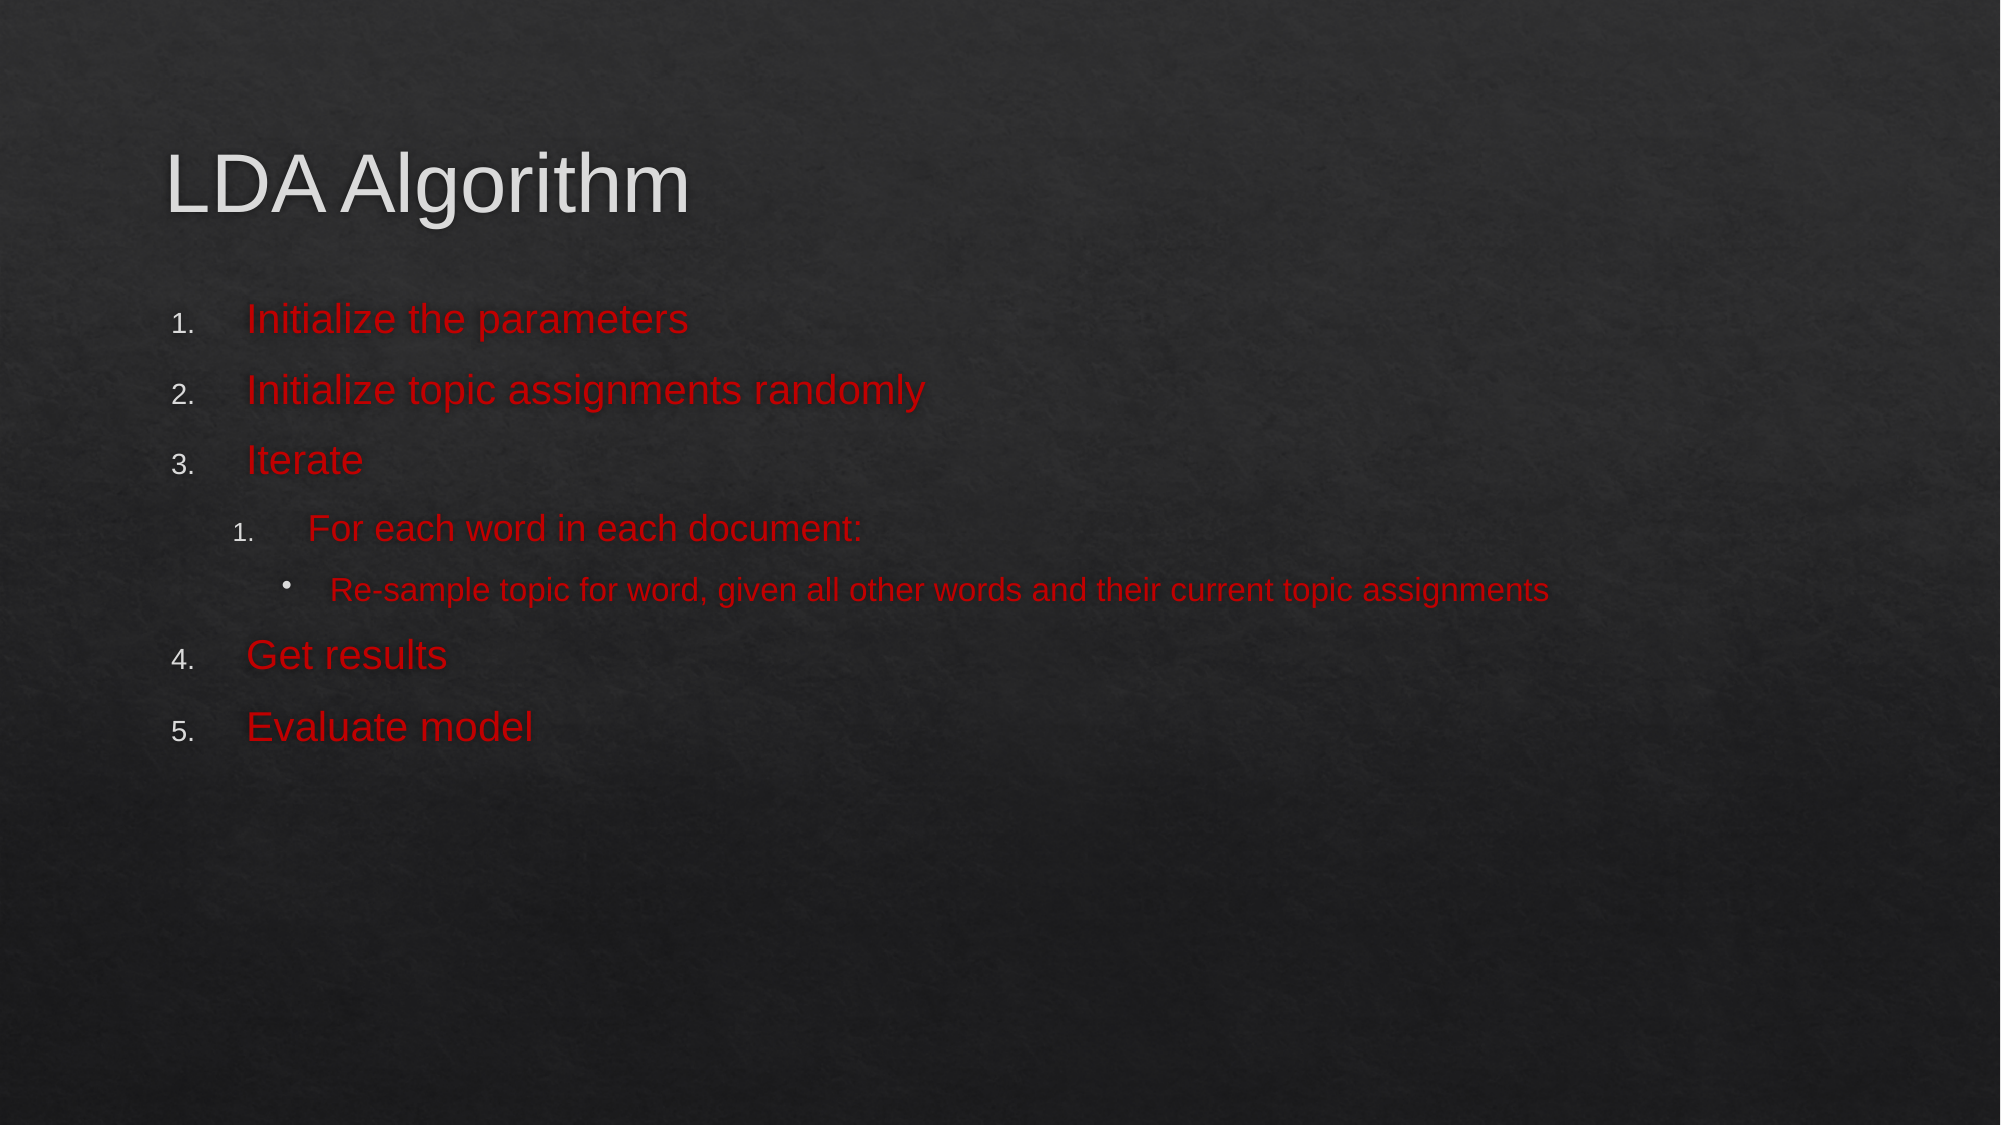

# LDA Algorithm
Initialize the parameters
Initialize topic assignments randomly
Iterate
For each word in each document:
Re-sample topic for word, given all other words and their current topic assignments
Get results
Evaluate model